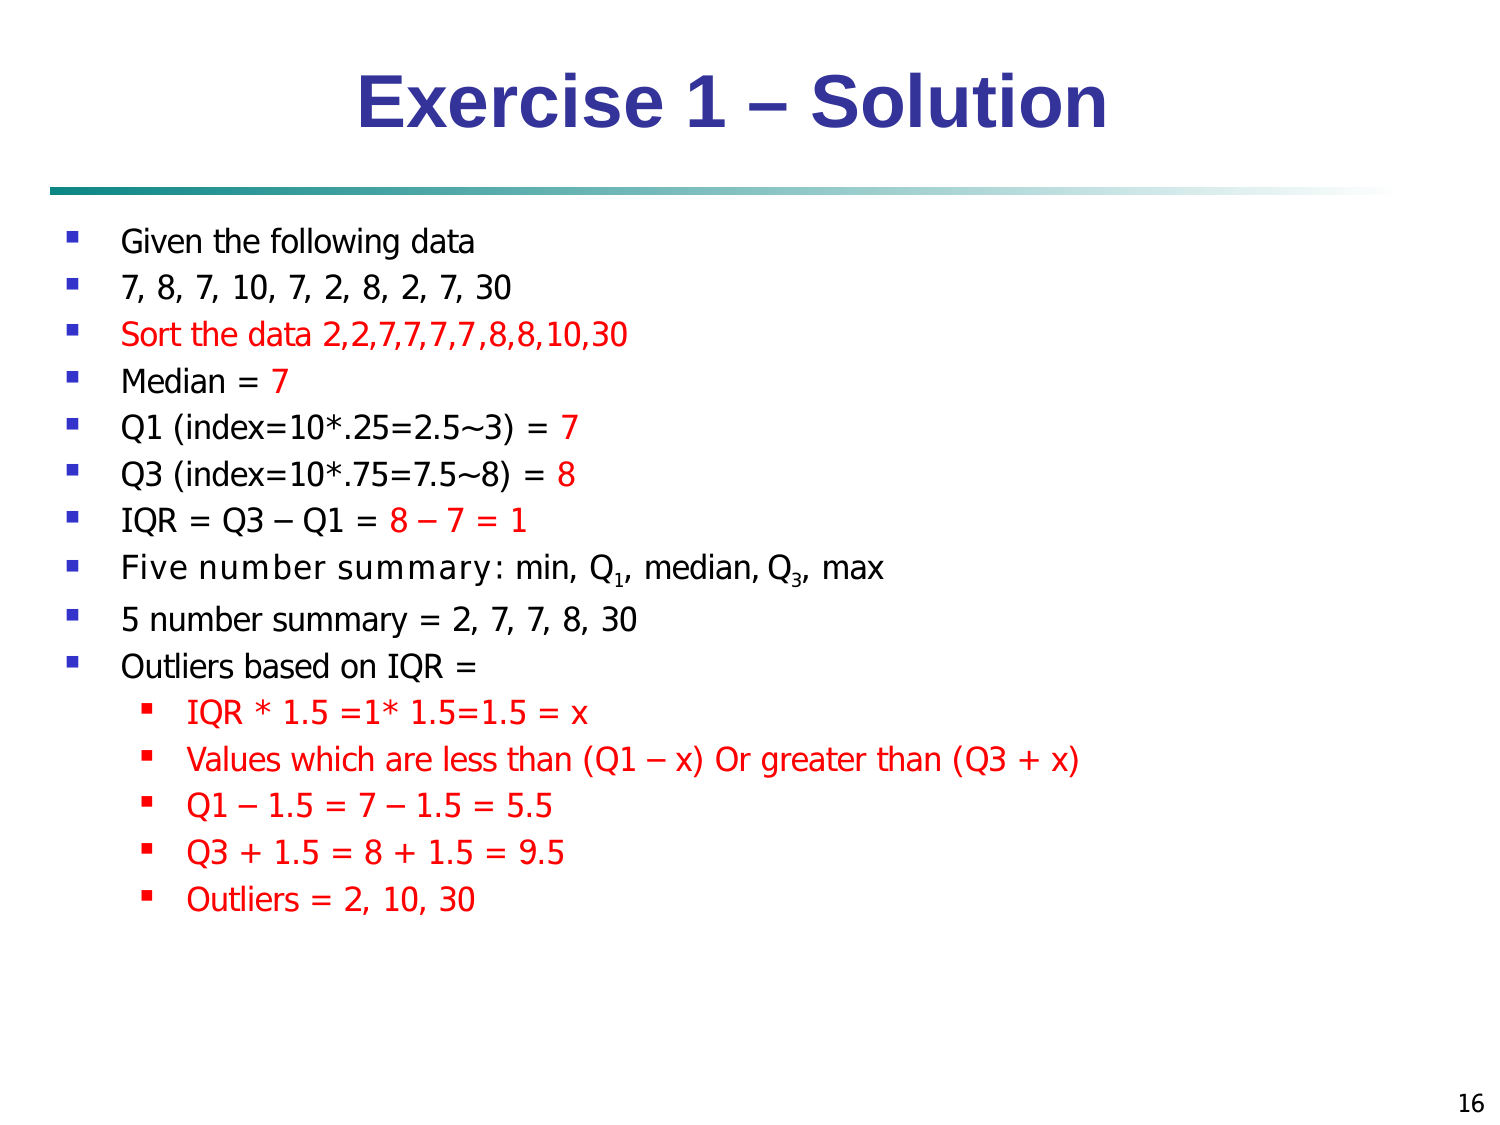

# Exercise 1 – Solution
Given the following data
7, 8, 7, 10, 7, 2, 8, 2, 7, 30
Sort the data 2,2,7,7,7,7,8,8,10,30
Median = 7
Q1 (index=10*.25=2.5~3) = 7
Q3 (index=10*.75=7.5~8) = 8
IQR = Q3 – Q1 = 8 – 7 = 1
Five number summary: min, Q1, median, Q3, max
5 number summary = 2, 7, 7, 8, 30
Outliers based on IQR =
IQR * 1.5 =1* 1.5=1.5 = x
Values which are less than (Q1 – x) Or greater than (Q3 + x)
Q1 – 1.5 = 7 – 1.5 = 5.5
Q3 + 1.5 = 8 + 1.5 = 9.5
Outliers = 2, 10, 30
16